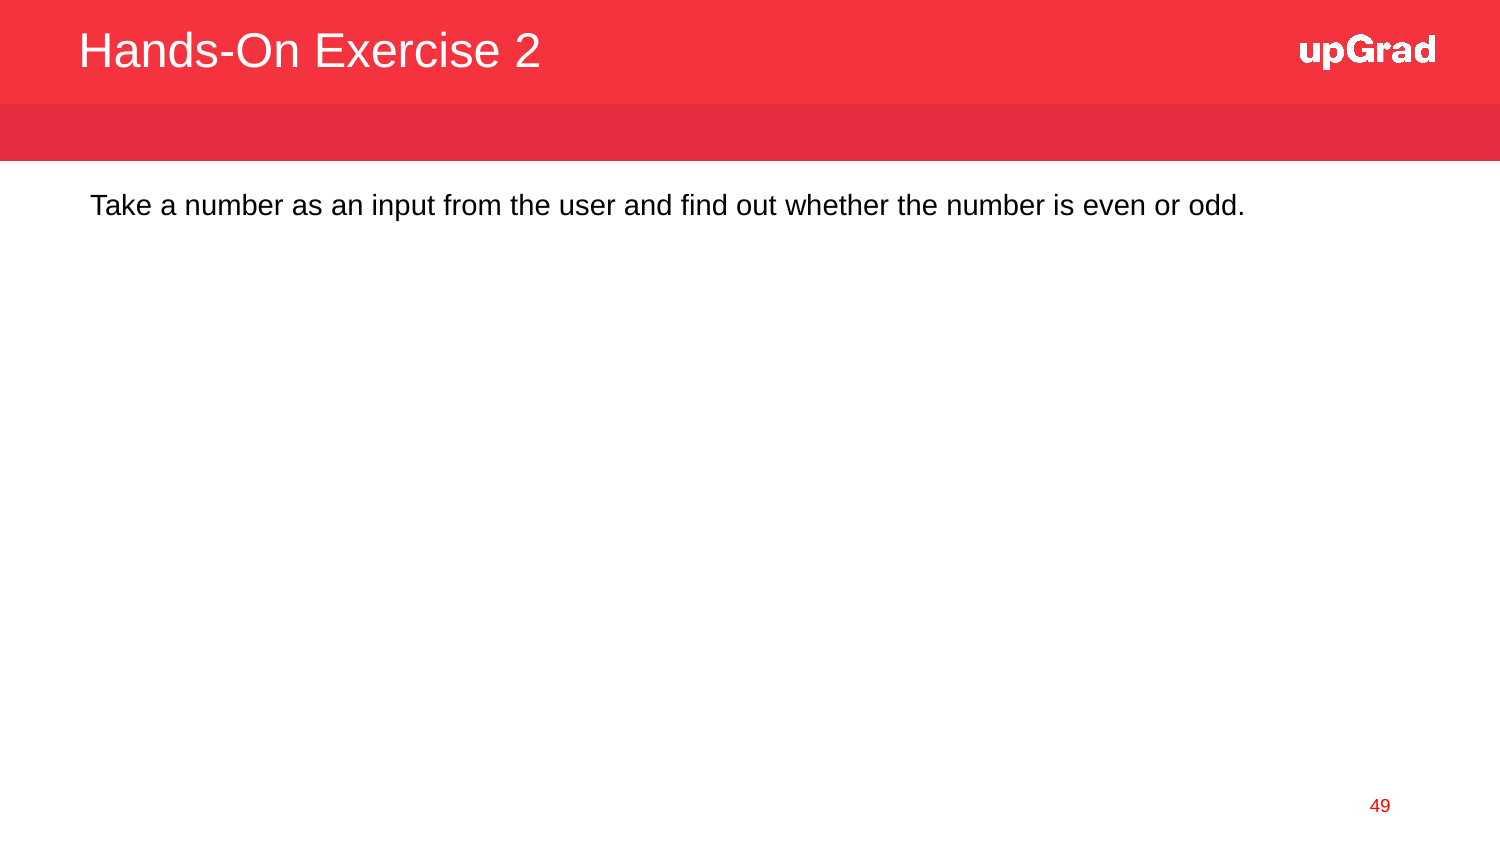

Hands-On Exercise 2

Take a number as an input from the user and find out whether the number is even or odd.
49